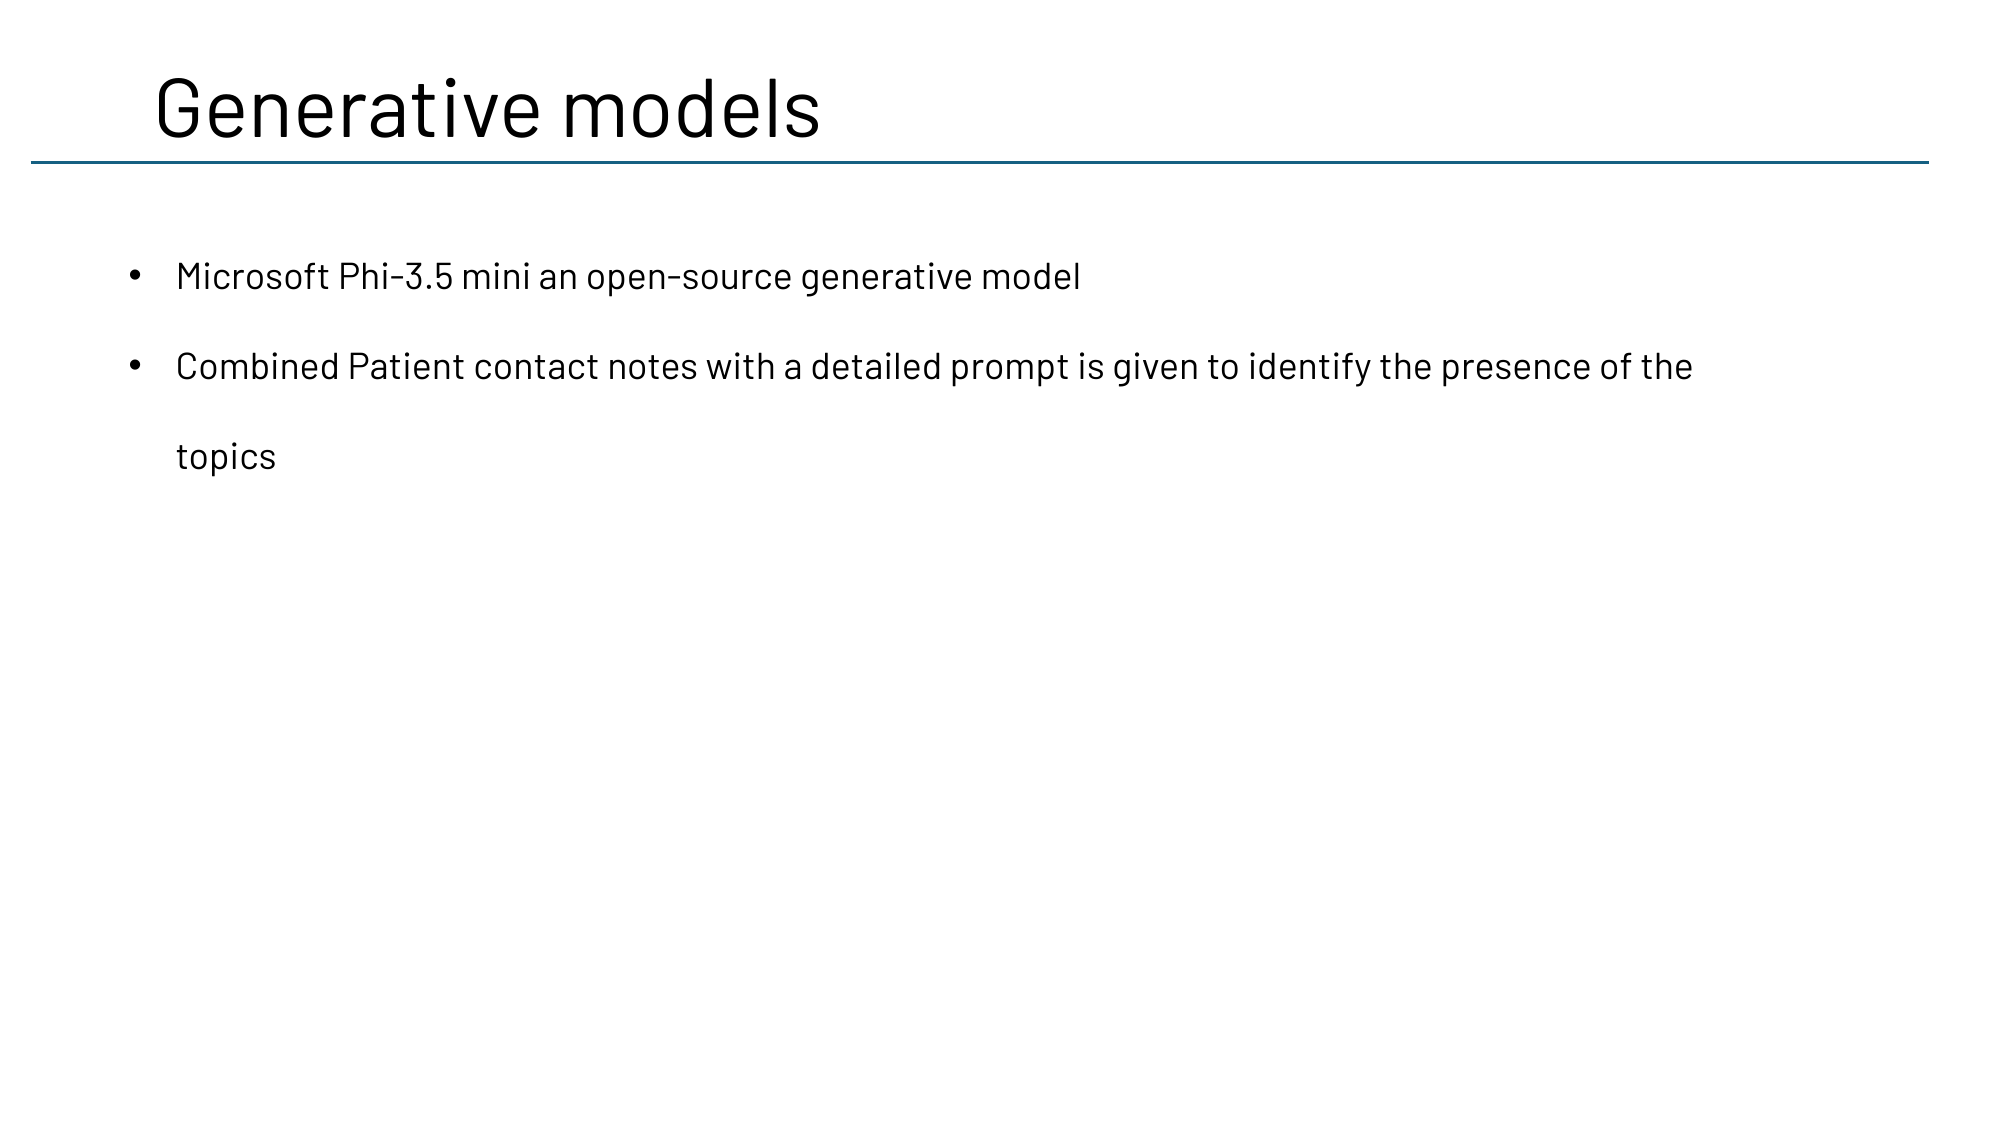

# Generative models
Microsoft Phi-3.5 mini an open-source generative model
Combined Patient contact notes with a detailed prompt is given to identify the presence of the topics